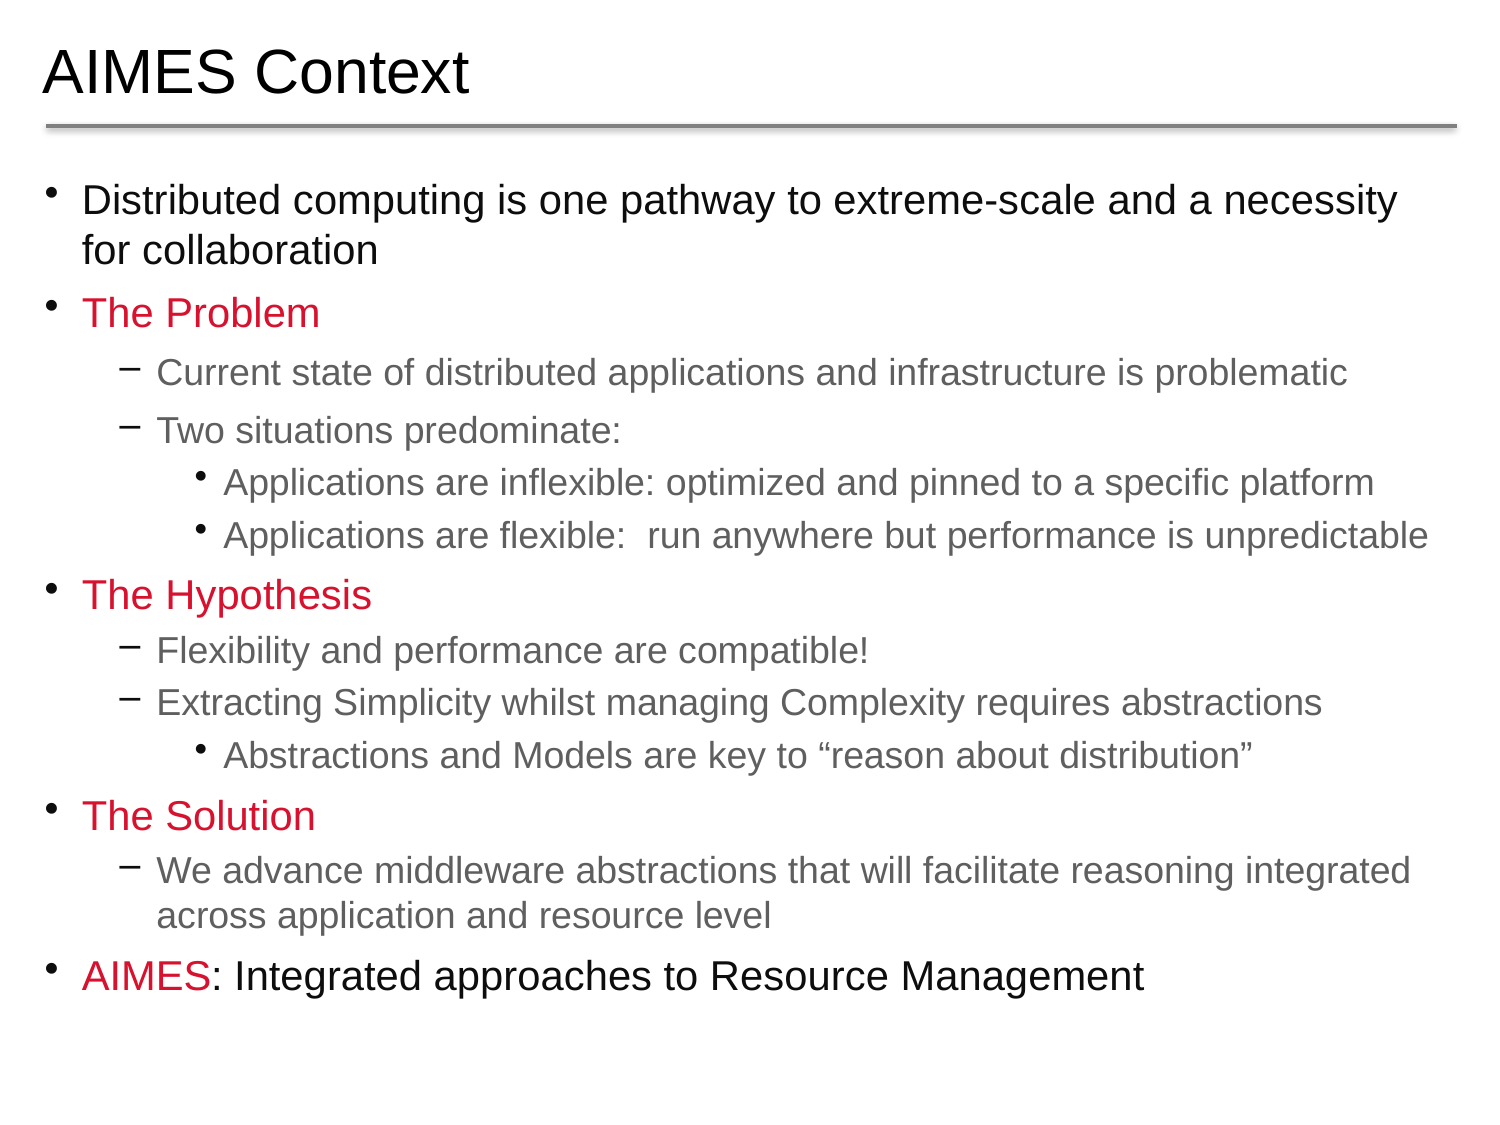

# AIMES Context
Distributed computing is one pathway to extreme-scale and a necessity for collaboration
The Problem
Current state of distributed applications and infrastructure is problematic
Two situations predominate:
Applications are inflexible: optimized and pinned to a specific platform
Applications are flexible:  run anywhere but performance is unpredictable
The Hypothesis
Flexibility and performance are compatible!
Extracting Simplicity whilst managing Complexity requires abstractions
Abstractions and Models are key to “reason about distribution”
The Solution
We advance middleware abstractions that will facilitate reasoning integrated across application and resource level
AIMES: Integrated approaches to Resource Management
9